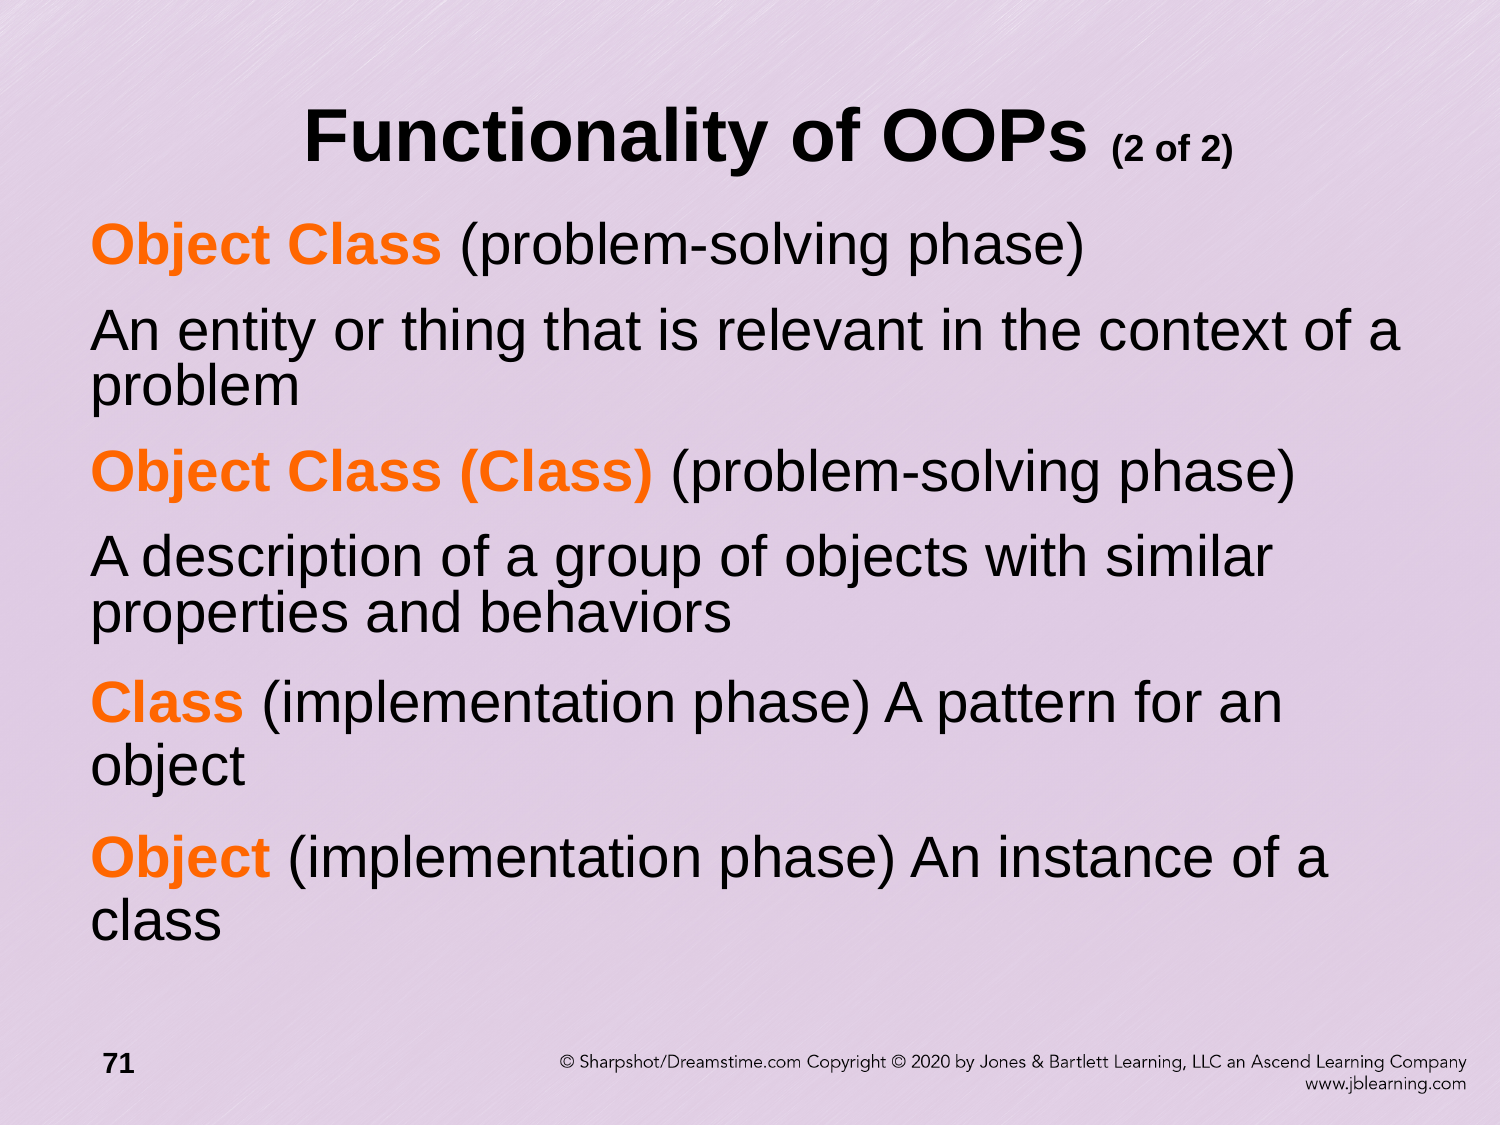

Functionality of OOPs (2 of 2)
Object Class (problem-solving phase)
An entity or thing that is relevant in the context of a problem
Object Class (Class) (problem-solving phase)
A description of a group of objects with similar properties and behaviors
Class (implementation phase) A pattern for an object
Object (implementation phase) An instance of a class
71